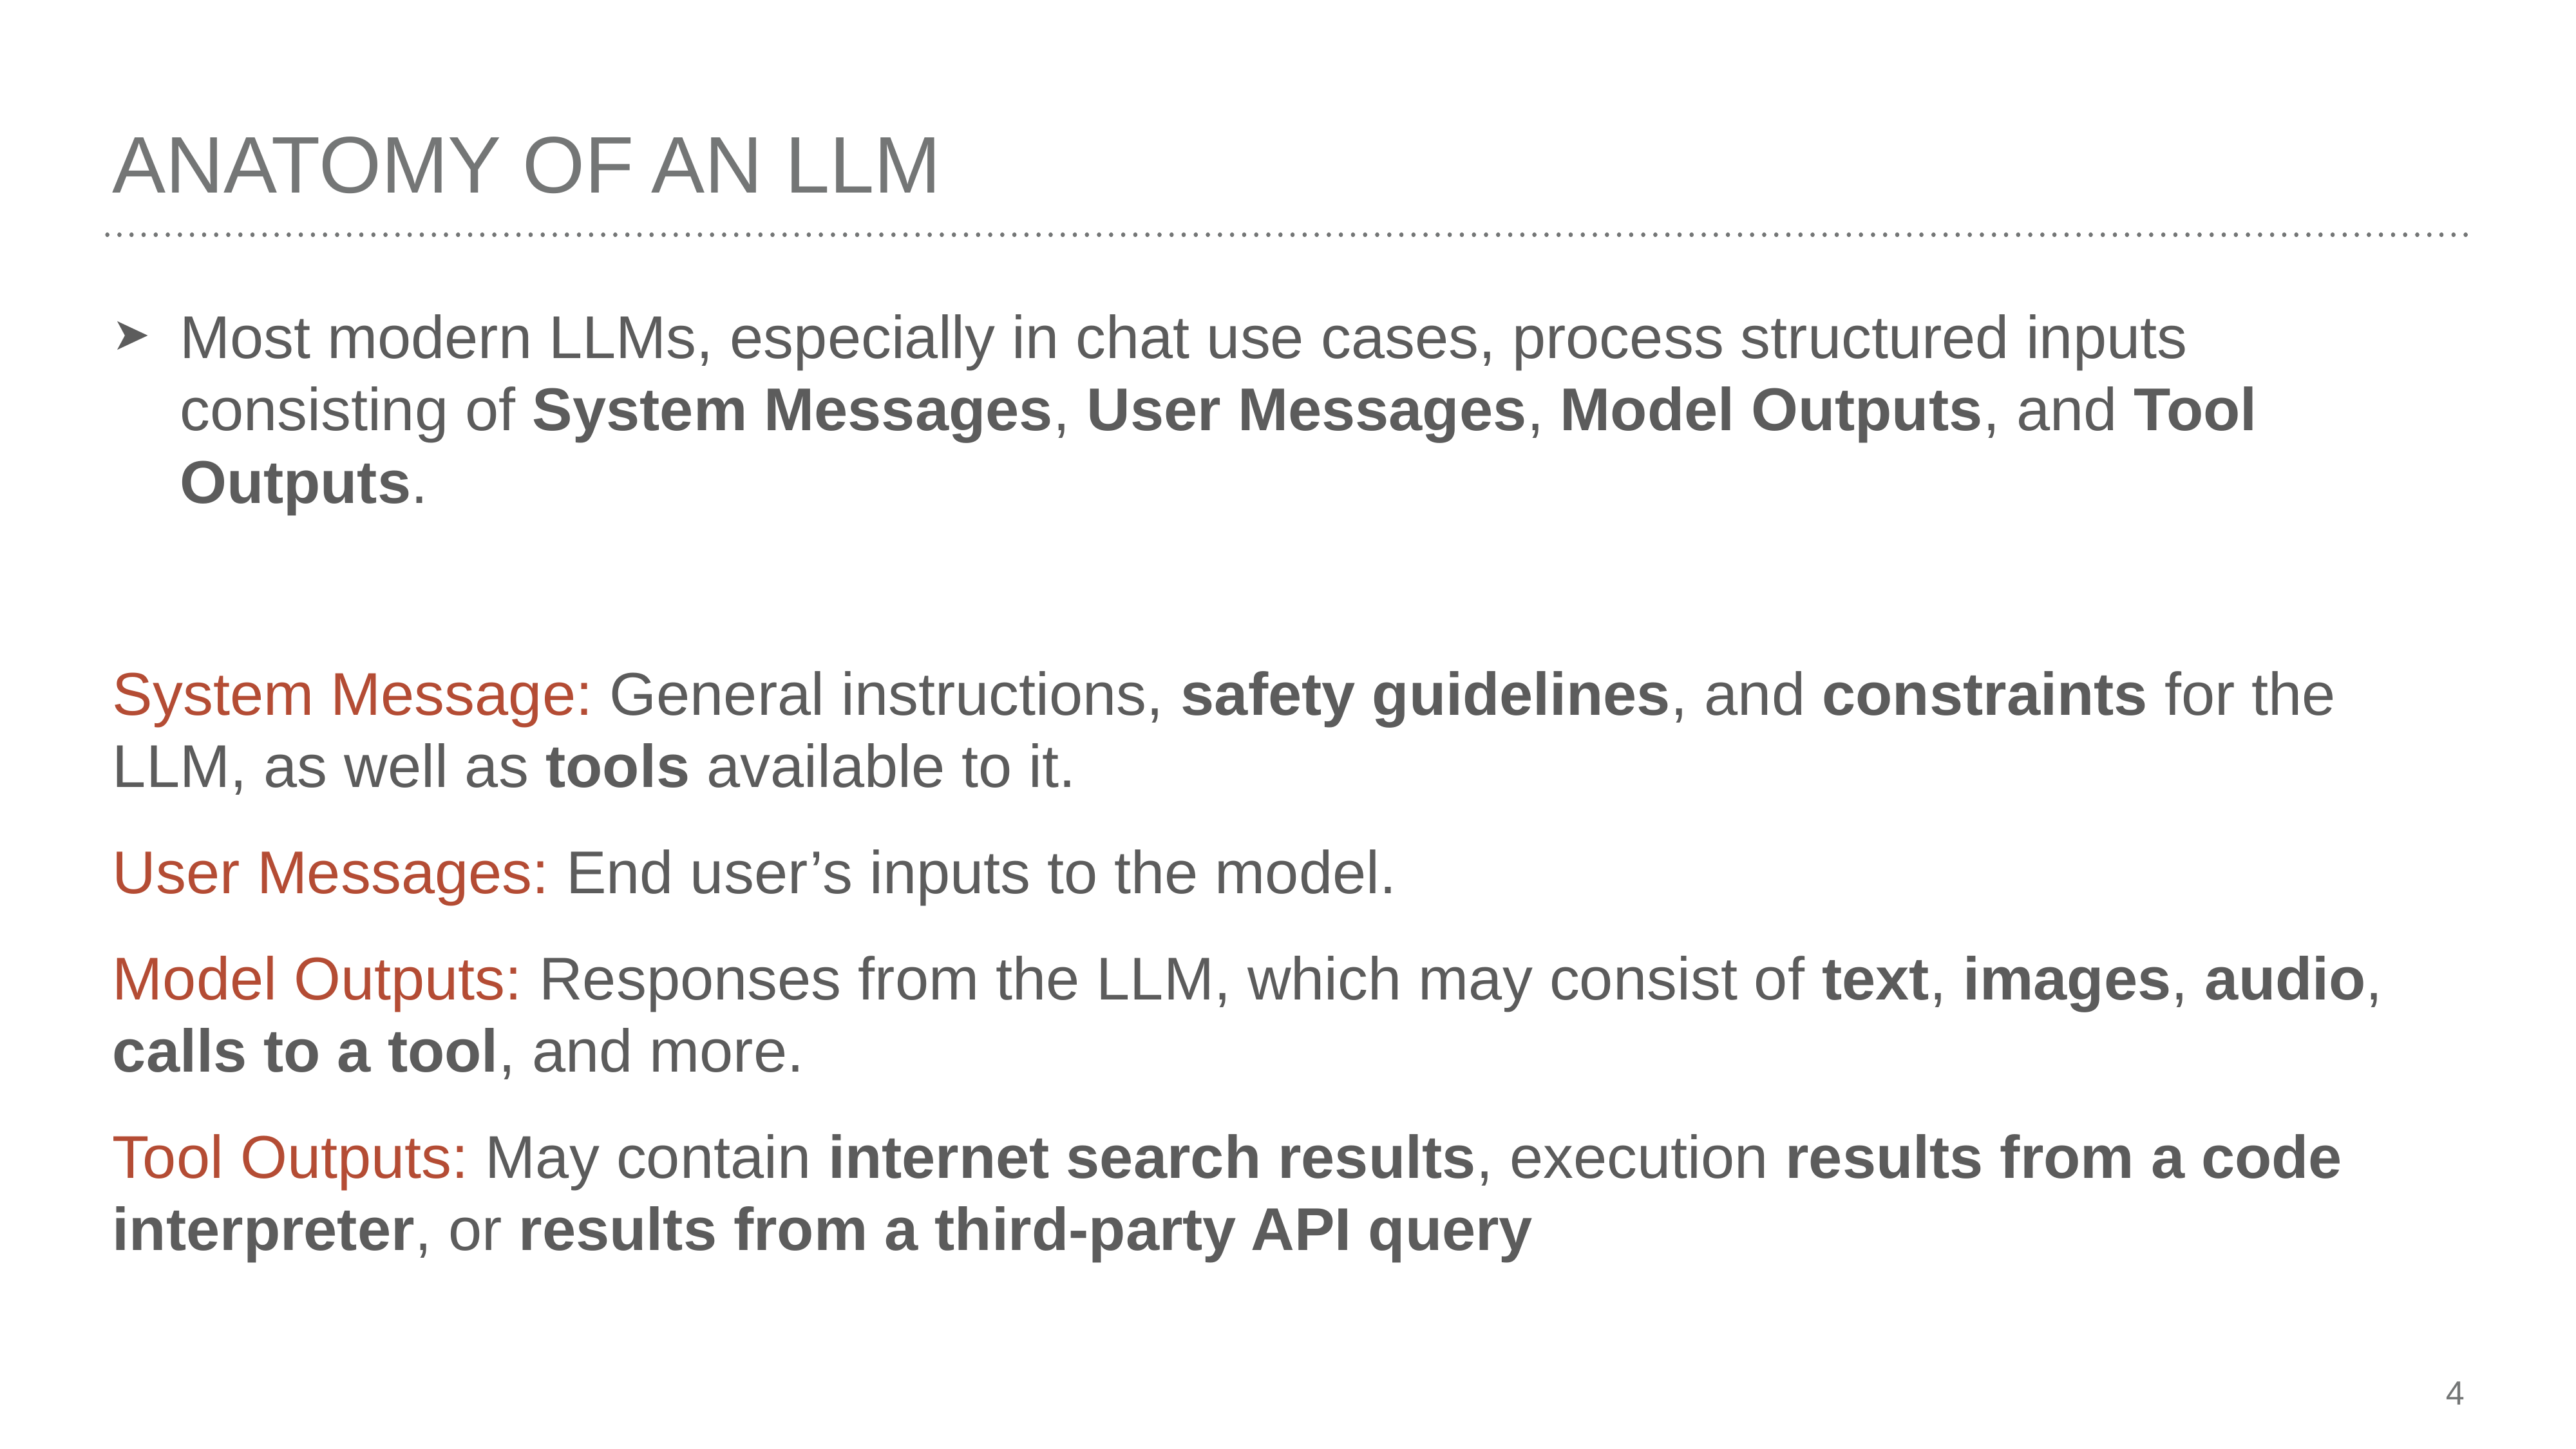

# Anatomy of an LLM

Most modern LLMs, especially in chat use cases, process structured inputs consisting of System Messages, User Messages, Model Outputs, and Tool Outputs.

System Message: General instructions, safety guidelines, and constraints for the LLM, as well as tools available to it.
User Messages: End user’s inputs to the model.
Model Outputs: Responses from the LLM, which may consist of text, images, audio, calls to a tool, and more.
Tool Outputs: May contain internet search results, execution results from a code interpreter, or results from a third-party API query
4